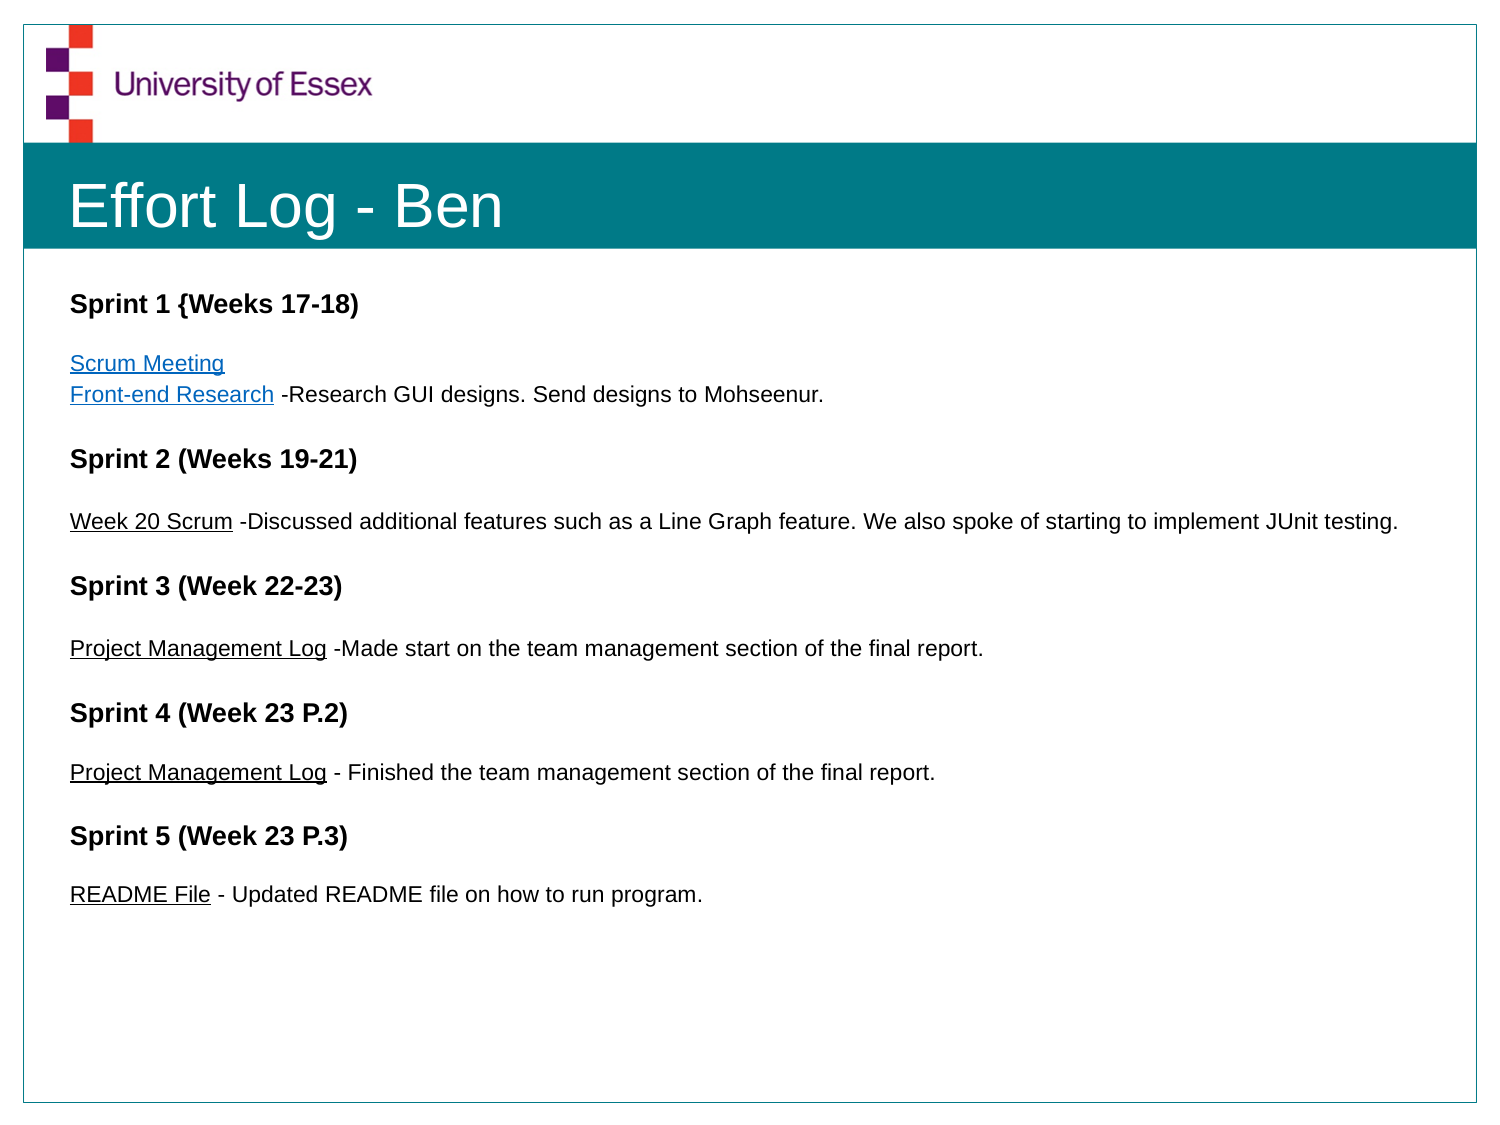

# Effort Log - Ben

Sprint 1 {Weeks 17-18)
Scrum Meeting
Front-end Research -Research GUI designs. Send designs to Mohseenur.
Sprint 2 (Weeks 19-21)
Week 20 Scrum -Discussed additional features such as a Line Graph feature. We also spoke of starting to implement JUnit testing.
Sprint 3 (Week 22-23)
Project Management Log -Made start on the team management section of the final report.
Sprint 4 (Week 23 P.2)
Project Management Log - Finished the team management section of the final report.
Sprint 5 (Week 23 P.3)
README File - Updated README file on how to run program.